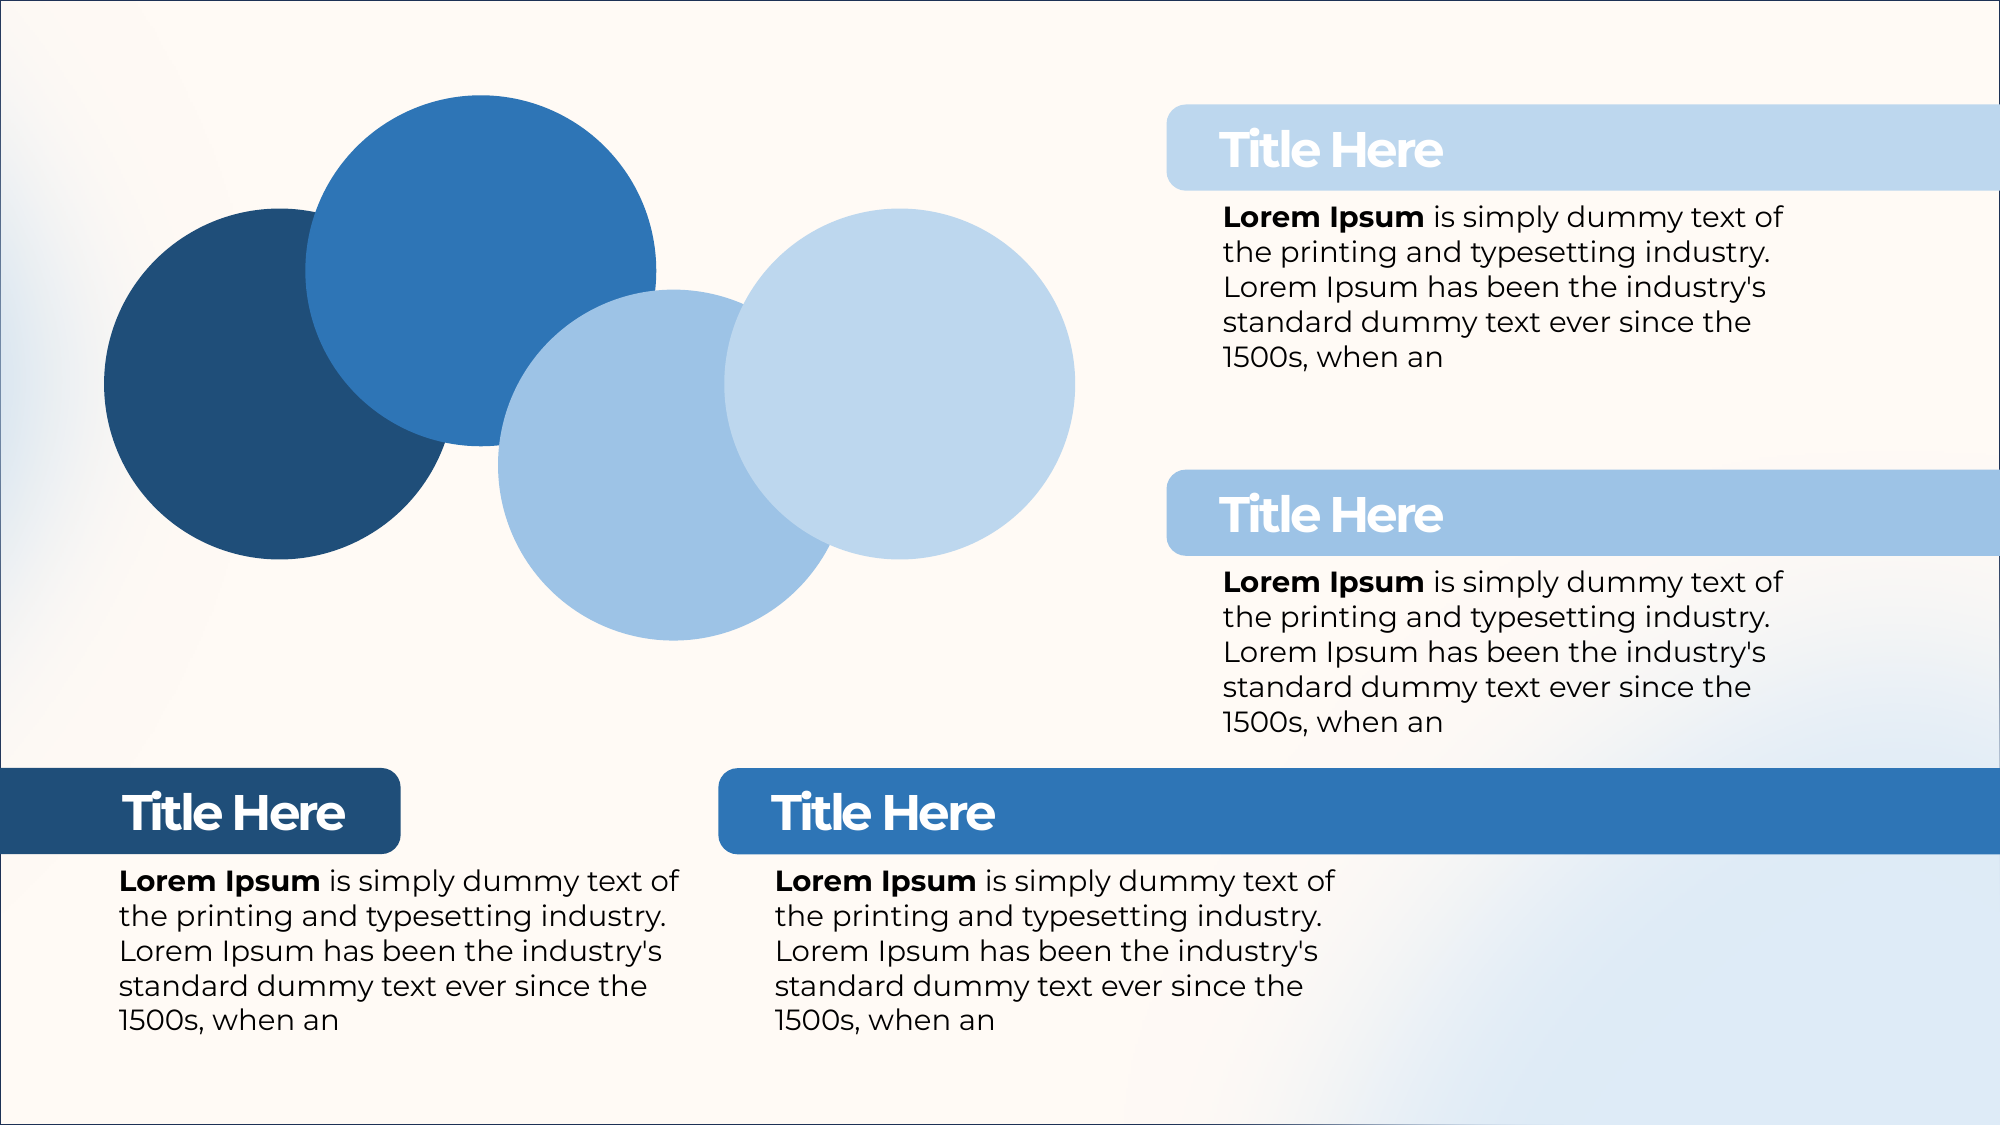

Title Here
Lorem Ipsum is simply dummy text of the printing and typesetting industry. Lorem Ipsum has been the industry's standard dummy text ever since the 1500s, when an

Title Here
Lorem Ipsum is simply dummy text of the printing and typesetting industry. Lorem Ipsum has been the industry's standard dummy text ever since the 1500s, when an

Title Here
Title Here
Lorem Ipsum is simply dummy text of the printing and typesetting industry. Lorem Ipsum has been the industry's standard dummy text ever since the 1500s, when an
Lorem Ipsum is simply dummy text of the printing and typesetting industry. Lorem Ipsum has been the industry's standard dummy text ever since the 1500s, when an